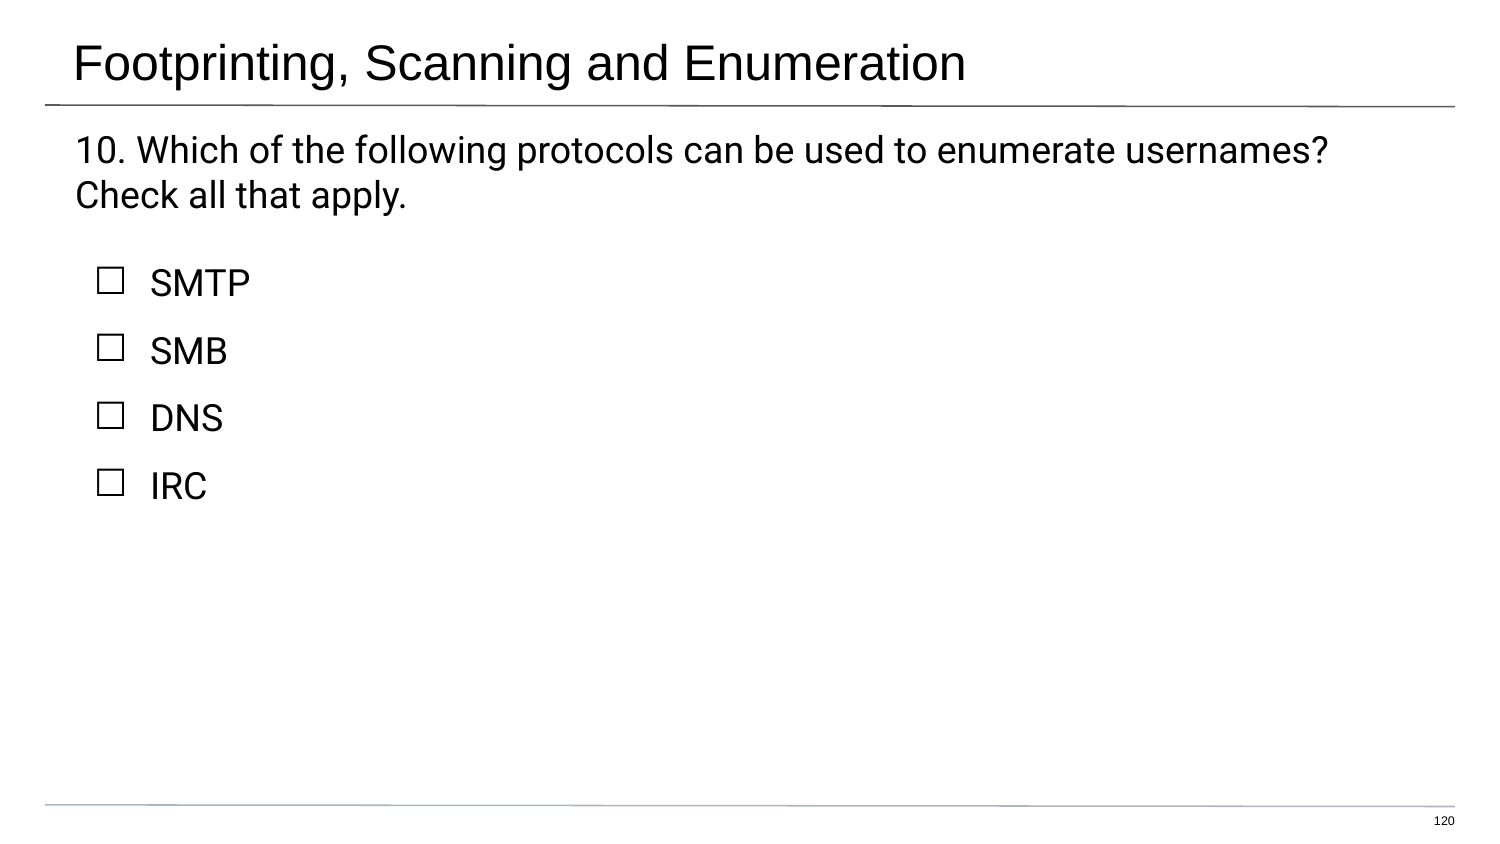

# Footprinting, Scanning and Enumeration
10. Which of the following protocols can be used to enumerate usernames?
Check all that apply.
SMTP
SMB
DNS
IRC

120